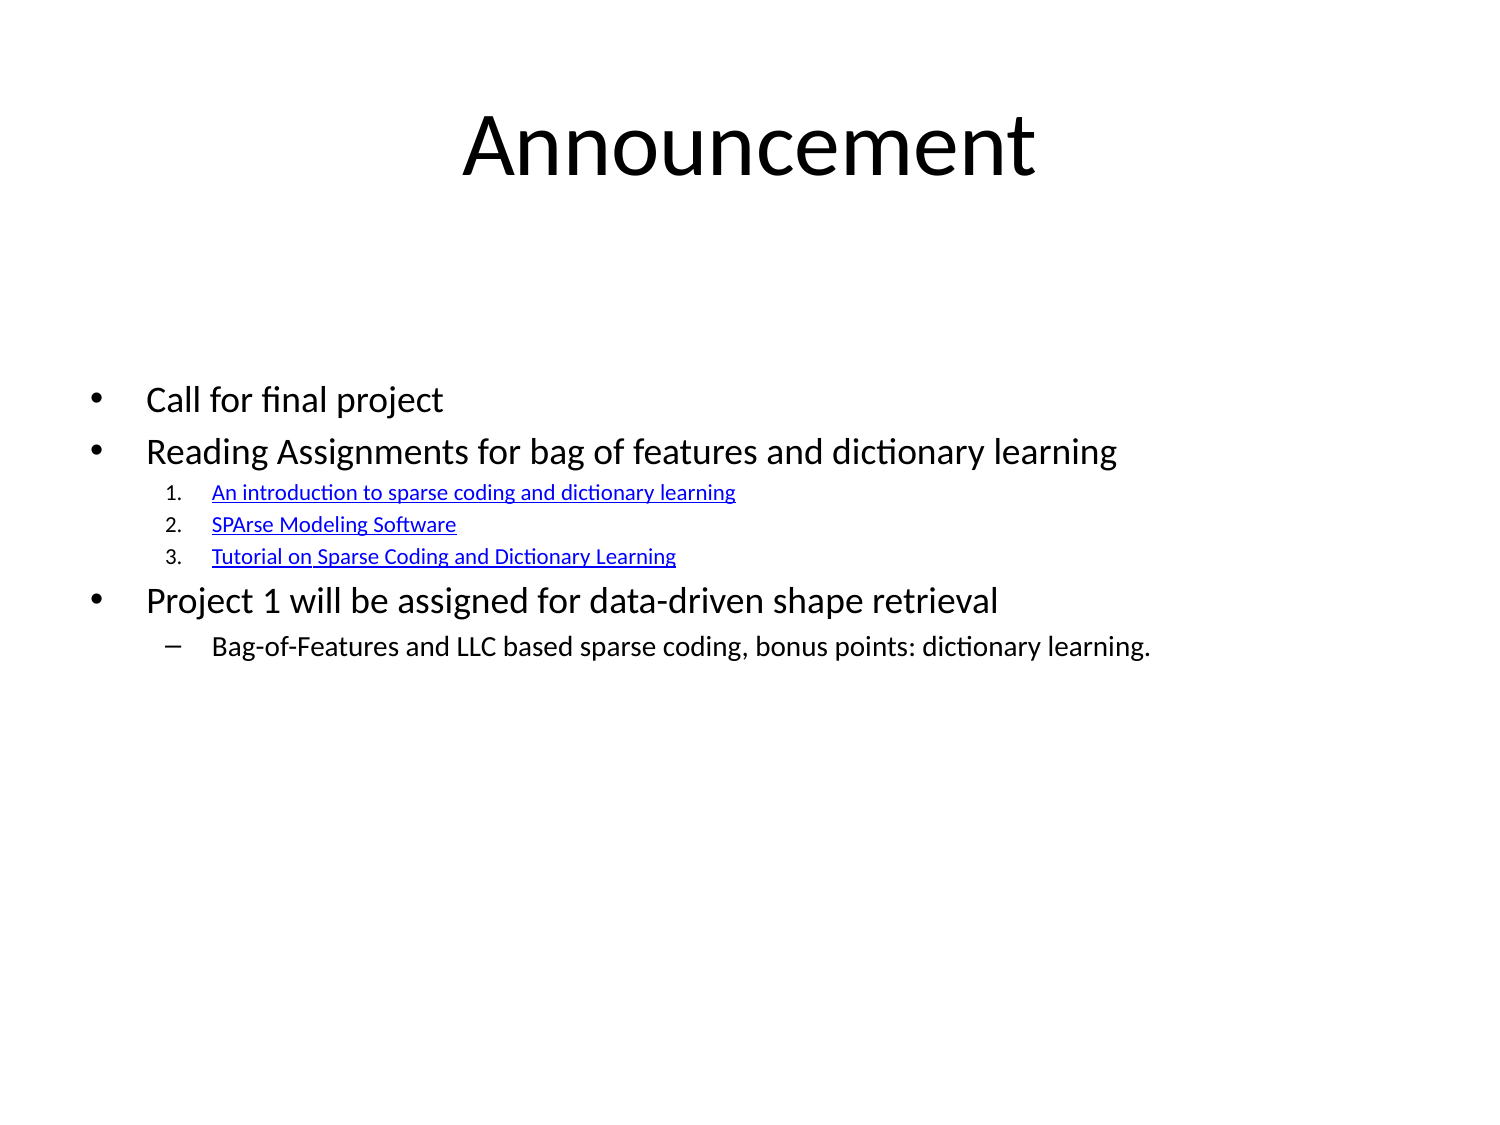

# Announcement

Call for final project
Reading Assignments for bag of features and dictionary learning
An introduction to sparse coding and dictionary learning
SPArse Modeling Software
Tutorial on Sparse Coding and Dictionary Learning
Project 1 will be assigned for data-driven shape retrieval
Bag-of-Features and LLC based sparse coding, bonus points: dictionary learning.